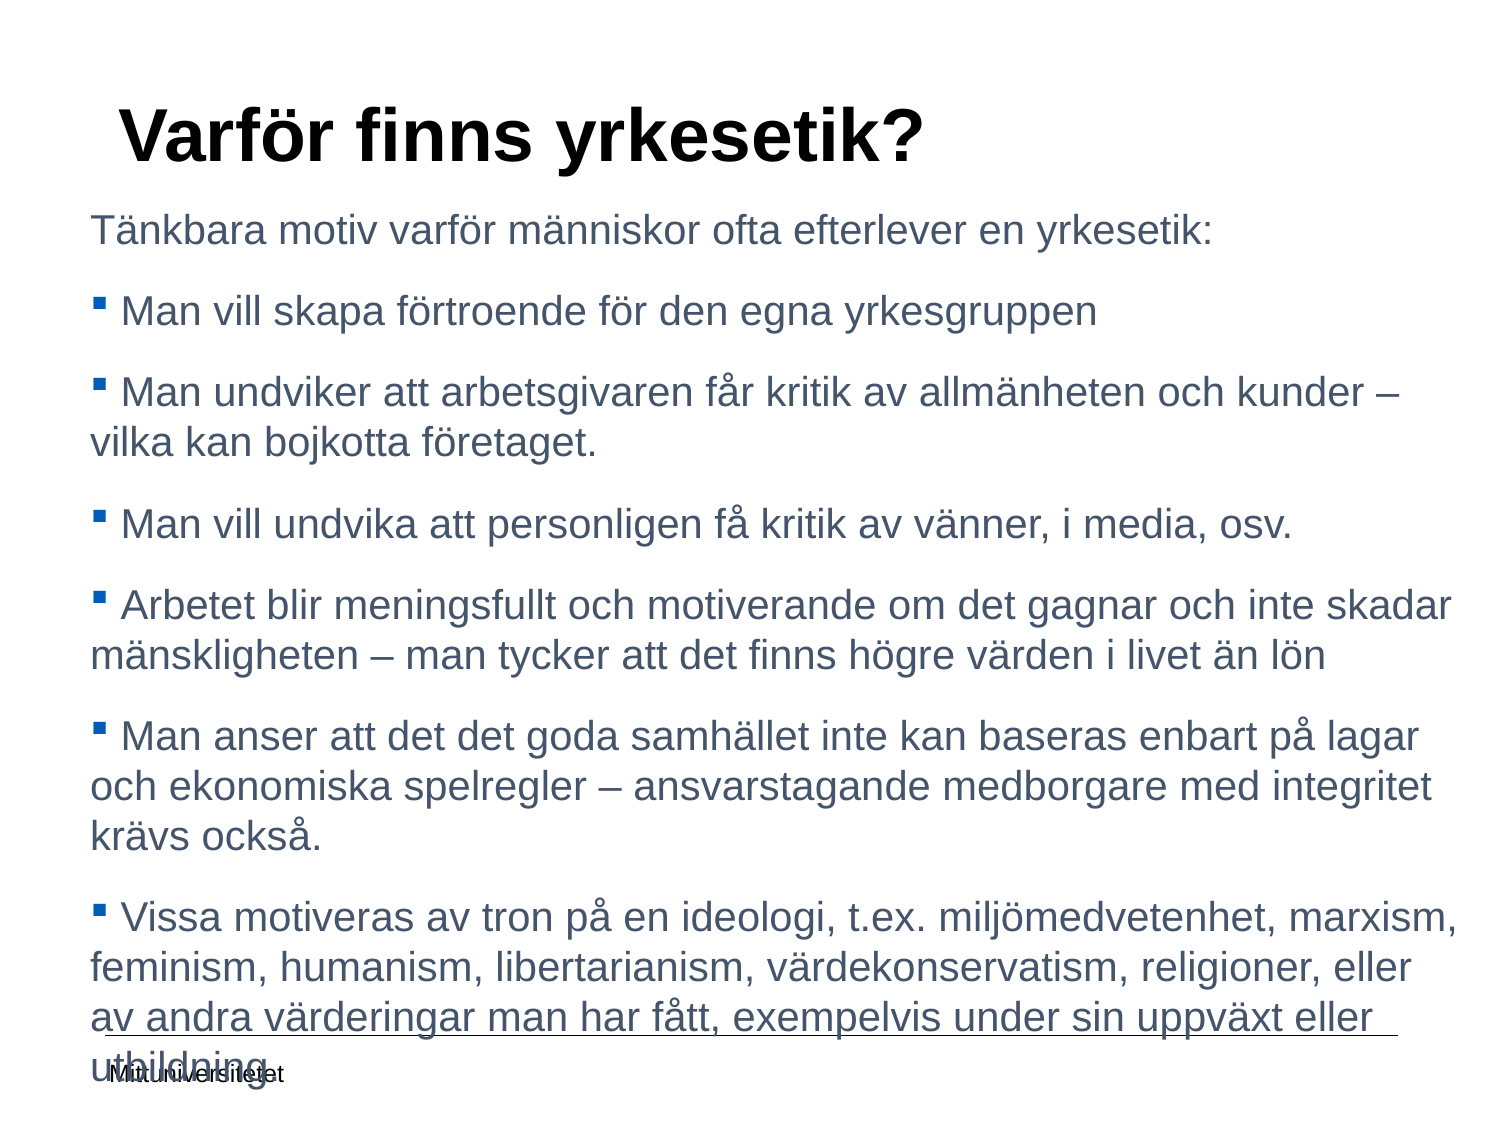

# Varför finns yrkesetik?
Tänkbara motiv varför människor ofta efterlever en yrkesetik:
 Man vill skapa förtroende för den egna yrkesgruppen
 Man undviker att arbetsgivaren får kritik av allmänheten och kunder – vilka kan bojkotta företaget.
 Man vill undvika att personligen få kritik av vänner, i media, osv.
 Arbetet blir meningsfullt och motiverande om det gagnar och inte skadar mänskligheten – man tycker att det finns högre värden i livet än lön
 Man anser att det det goda samhället inte kan baseras enbart på lagar och ekonomiska spelregler – ansvarstagande medborgare med integritet krävs också.
 Vissa motiveras av tron på en ideologi, t.ex. miljömedvetenhet, marxism, feminism, humanism, libertarianism, värdekonservatism, religioner, eller av andra värderingar man har fått, exempelvis under sin uppväxt eller utbildning.